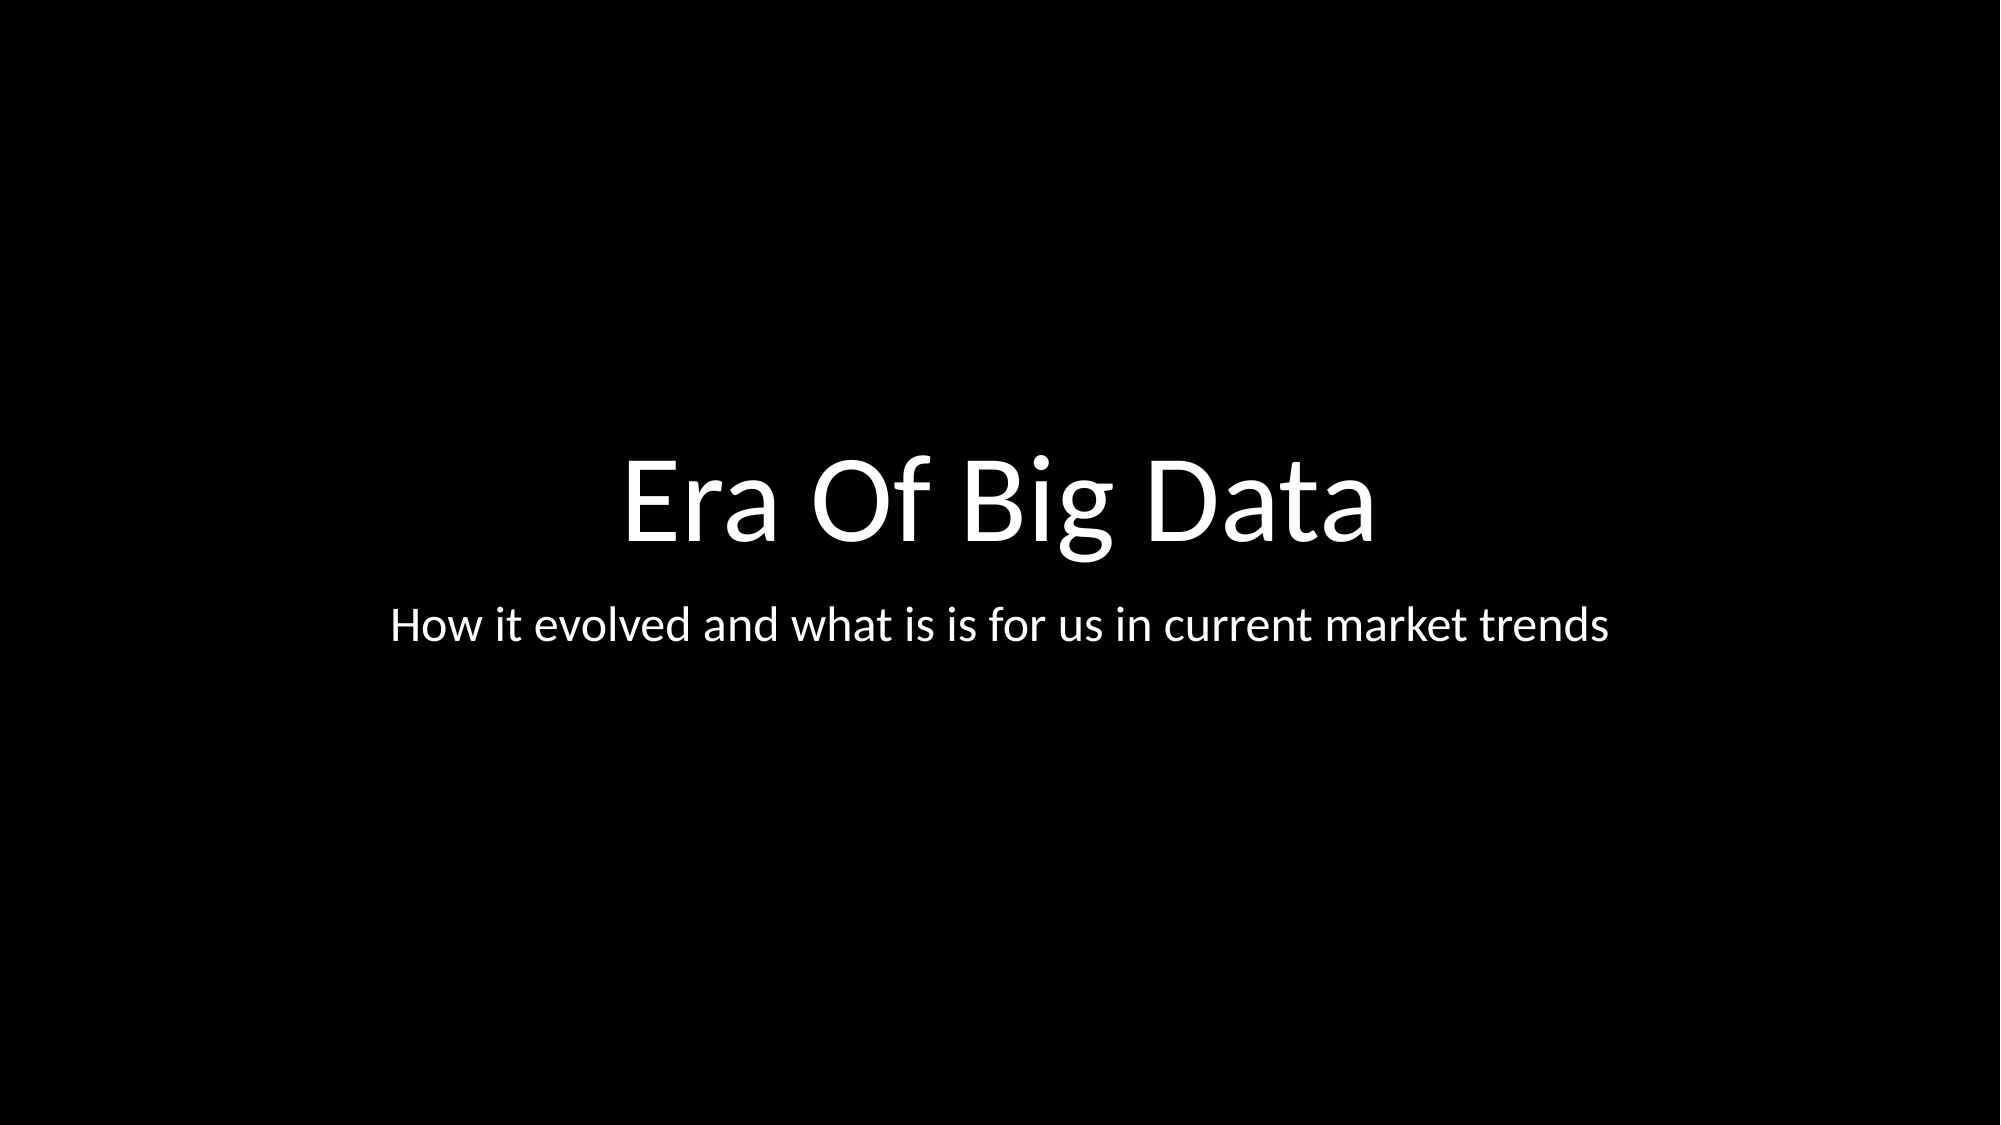

# Era Of Big Data
How it evolved and what is is for us in current market trends